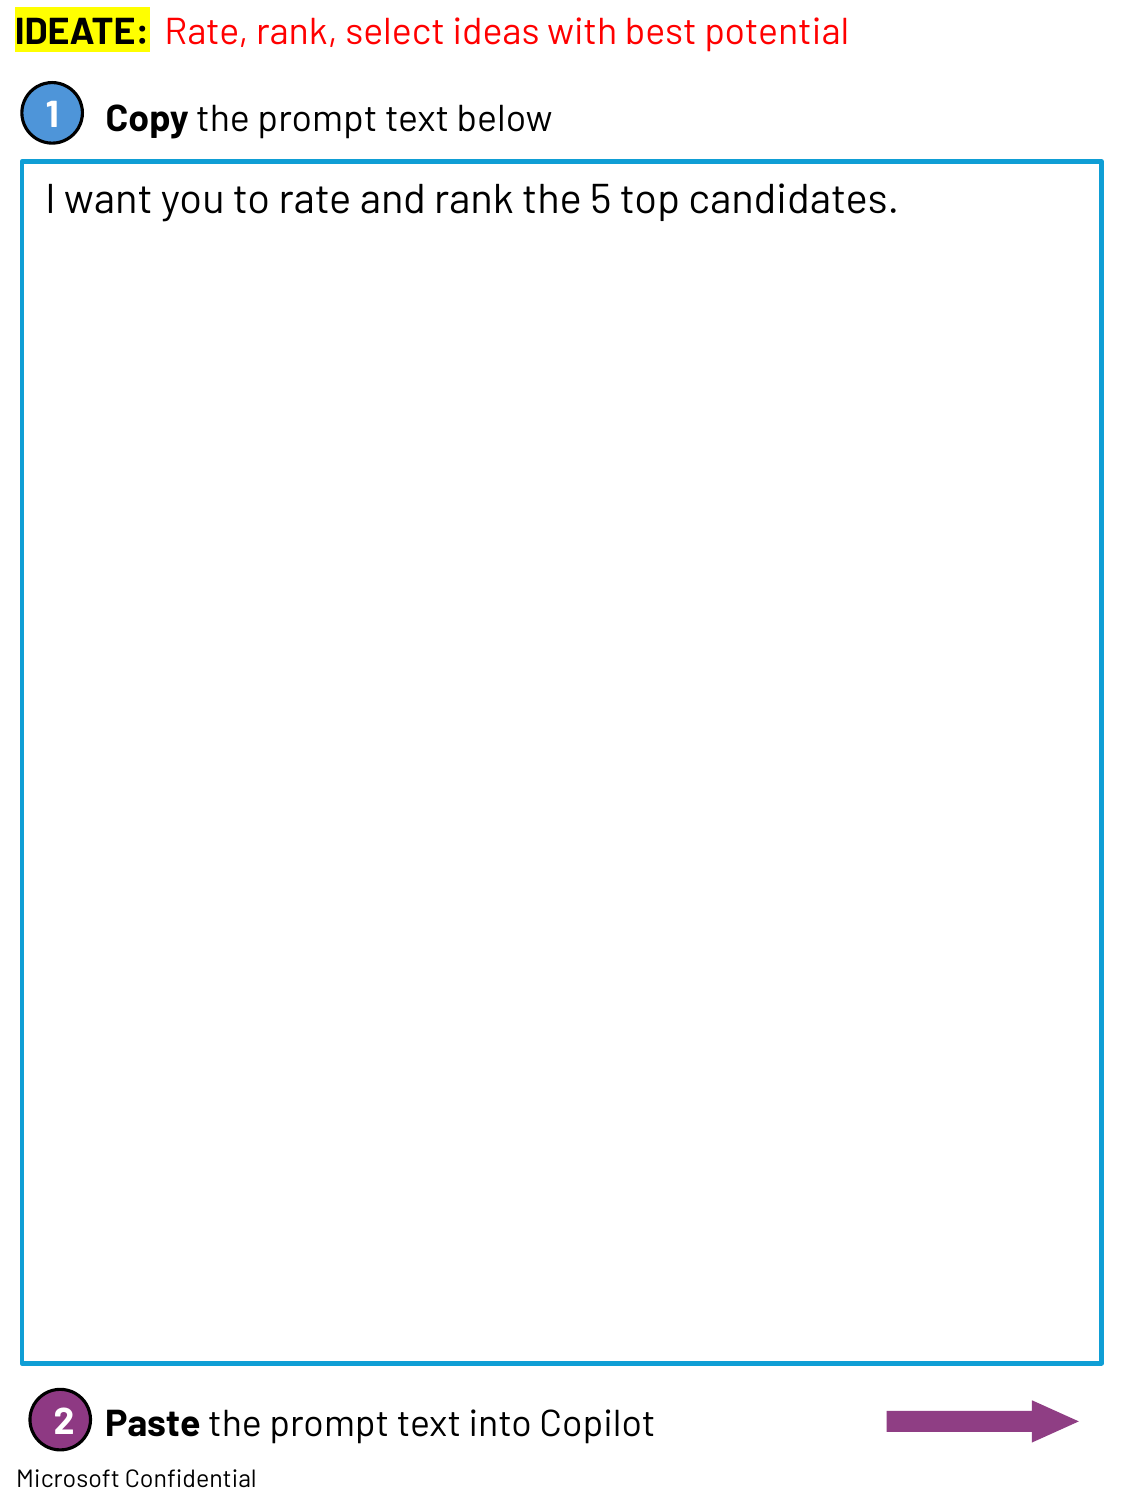

IDEATE:  Rate, rank, select ideas with best potential
I want you to rate and rank the 5 top candidates.